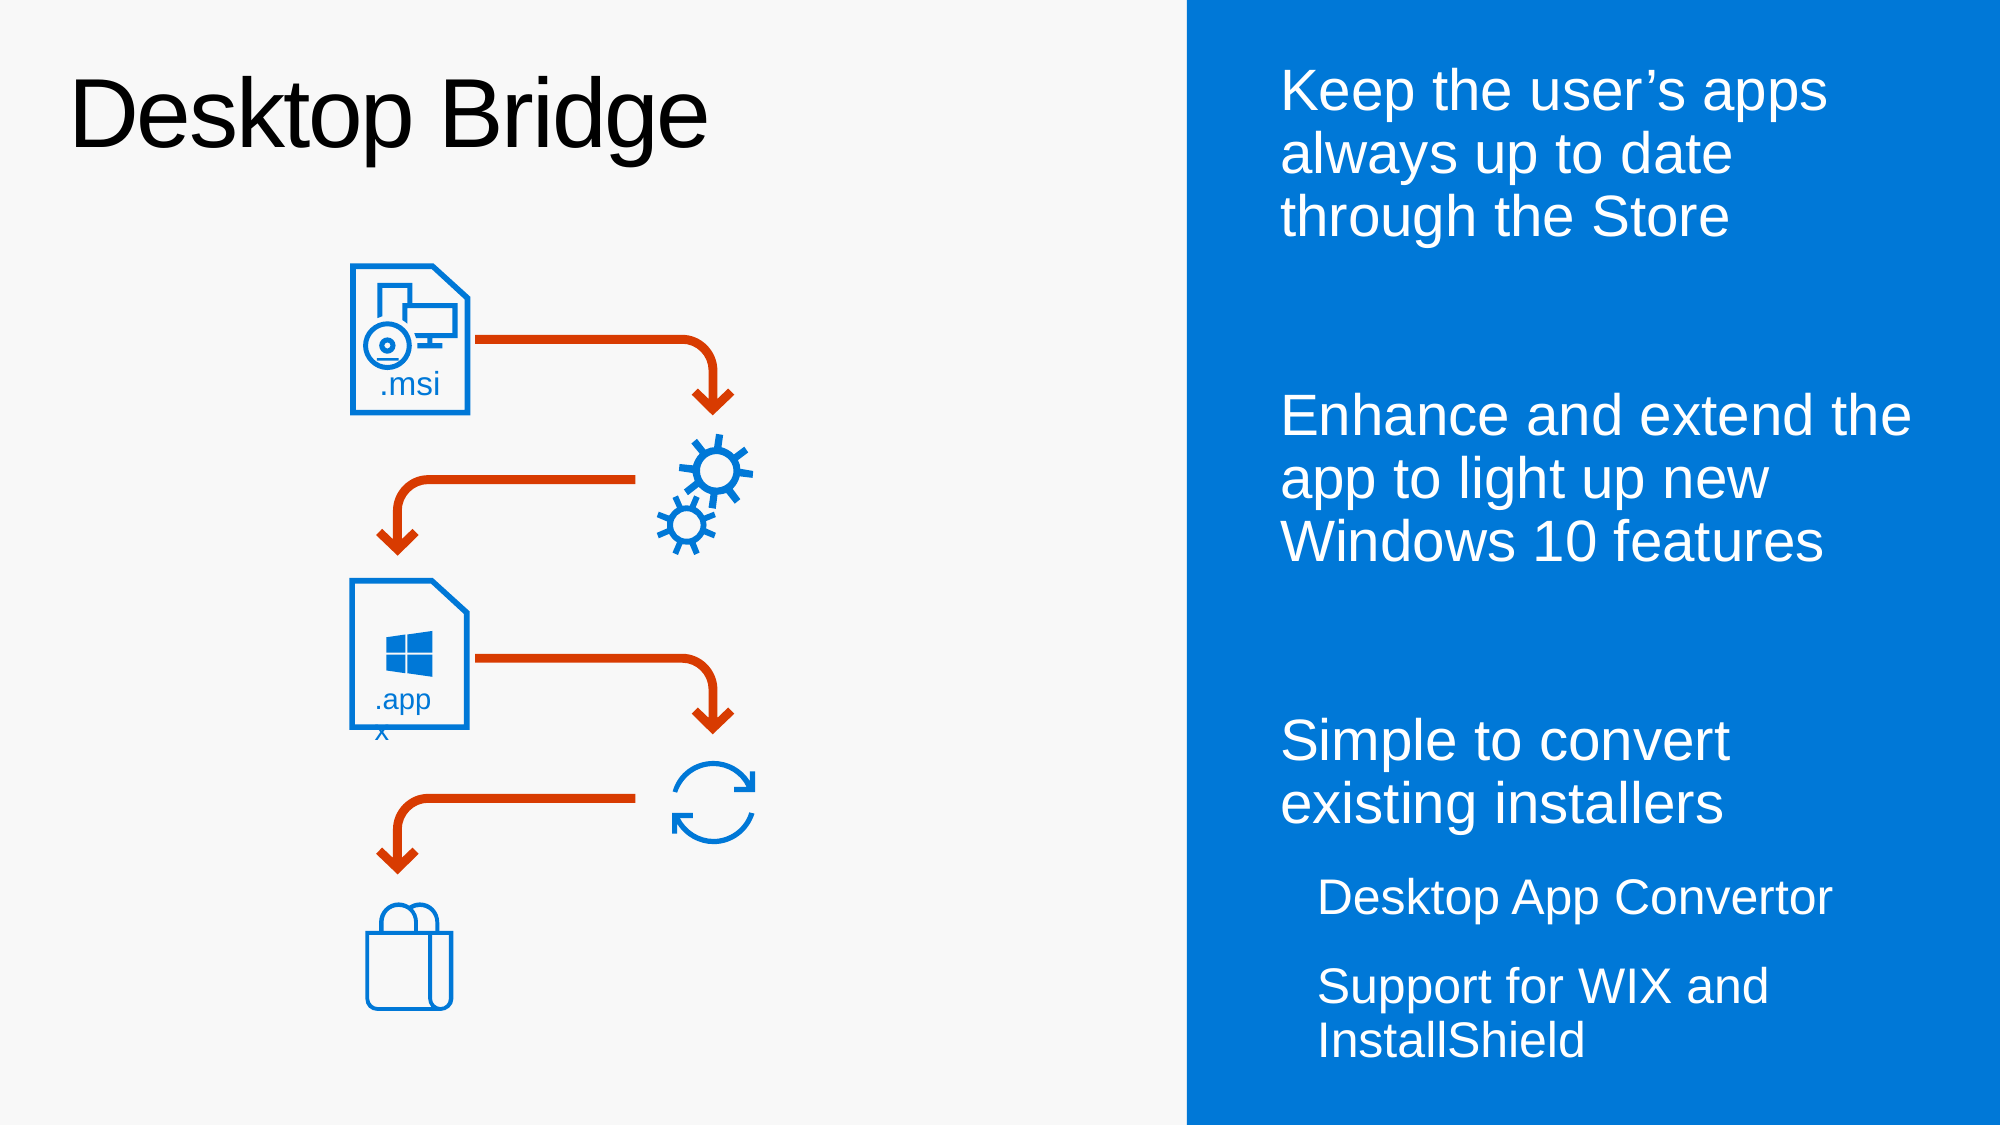

Keep the user’s apps always up to date through the Store

Enhance and extend the app to light up new Windows 10 features

Simple to convert existing installers
Desktop App Convertor
Support for WIX and InstallShield
# Desktop Bridge

.msi

.appx